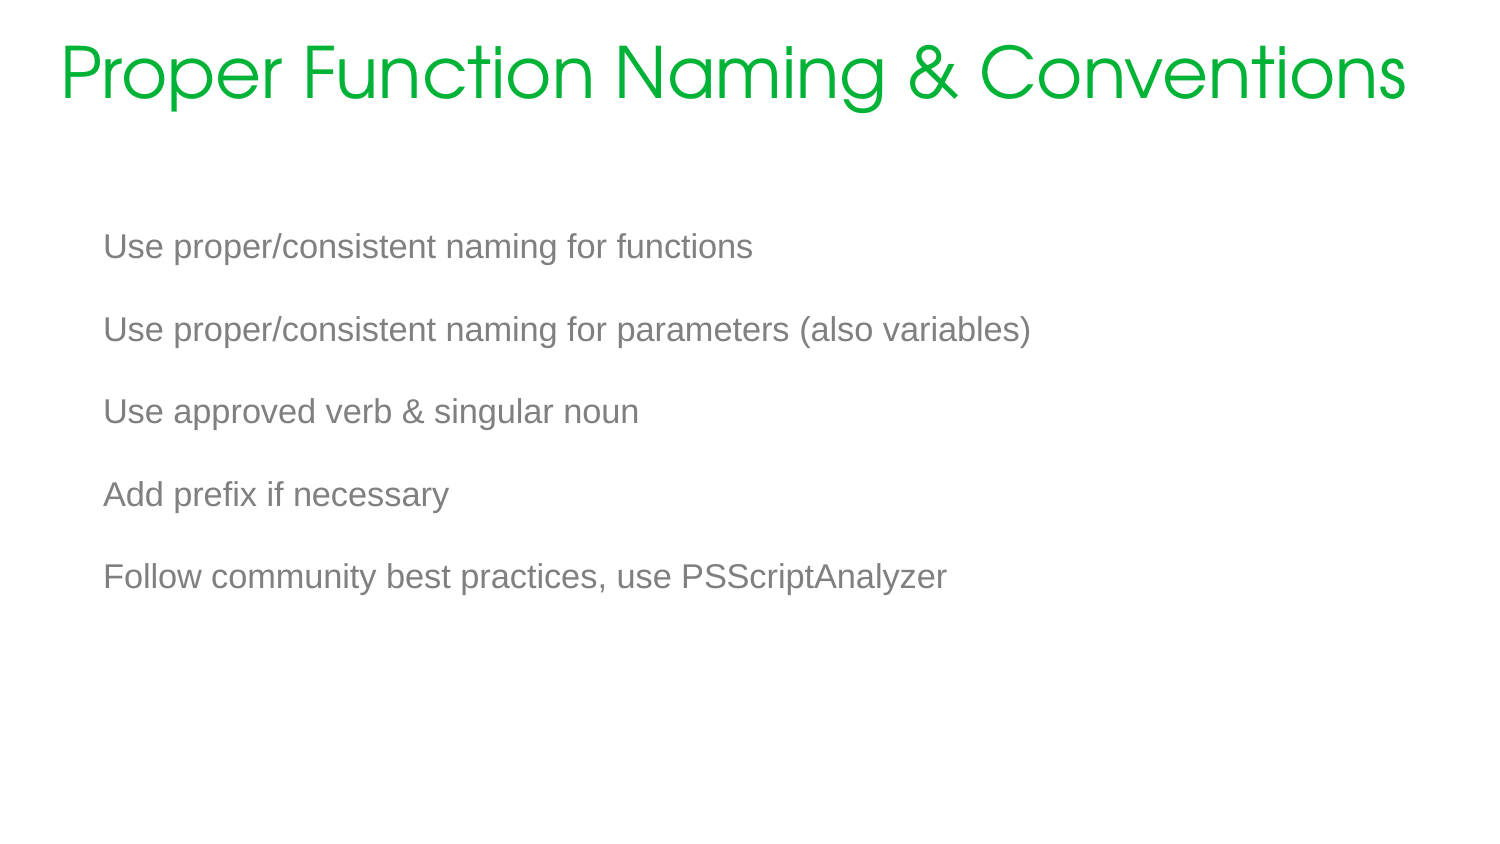

# Proper Function Naming & Conventions
Use proper/consistent naming for functions

Use proper/consistent naming for parameters (also variables)

Use approved verb & singular noun

Add prefix if necessary

Follow community best practices, use PSScriptAnalyzer